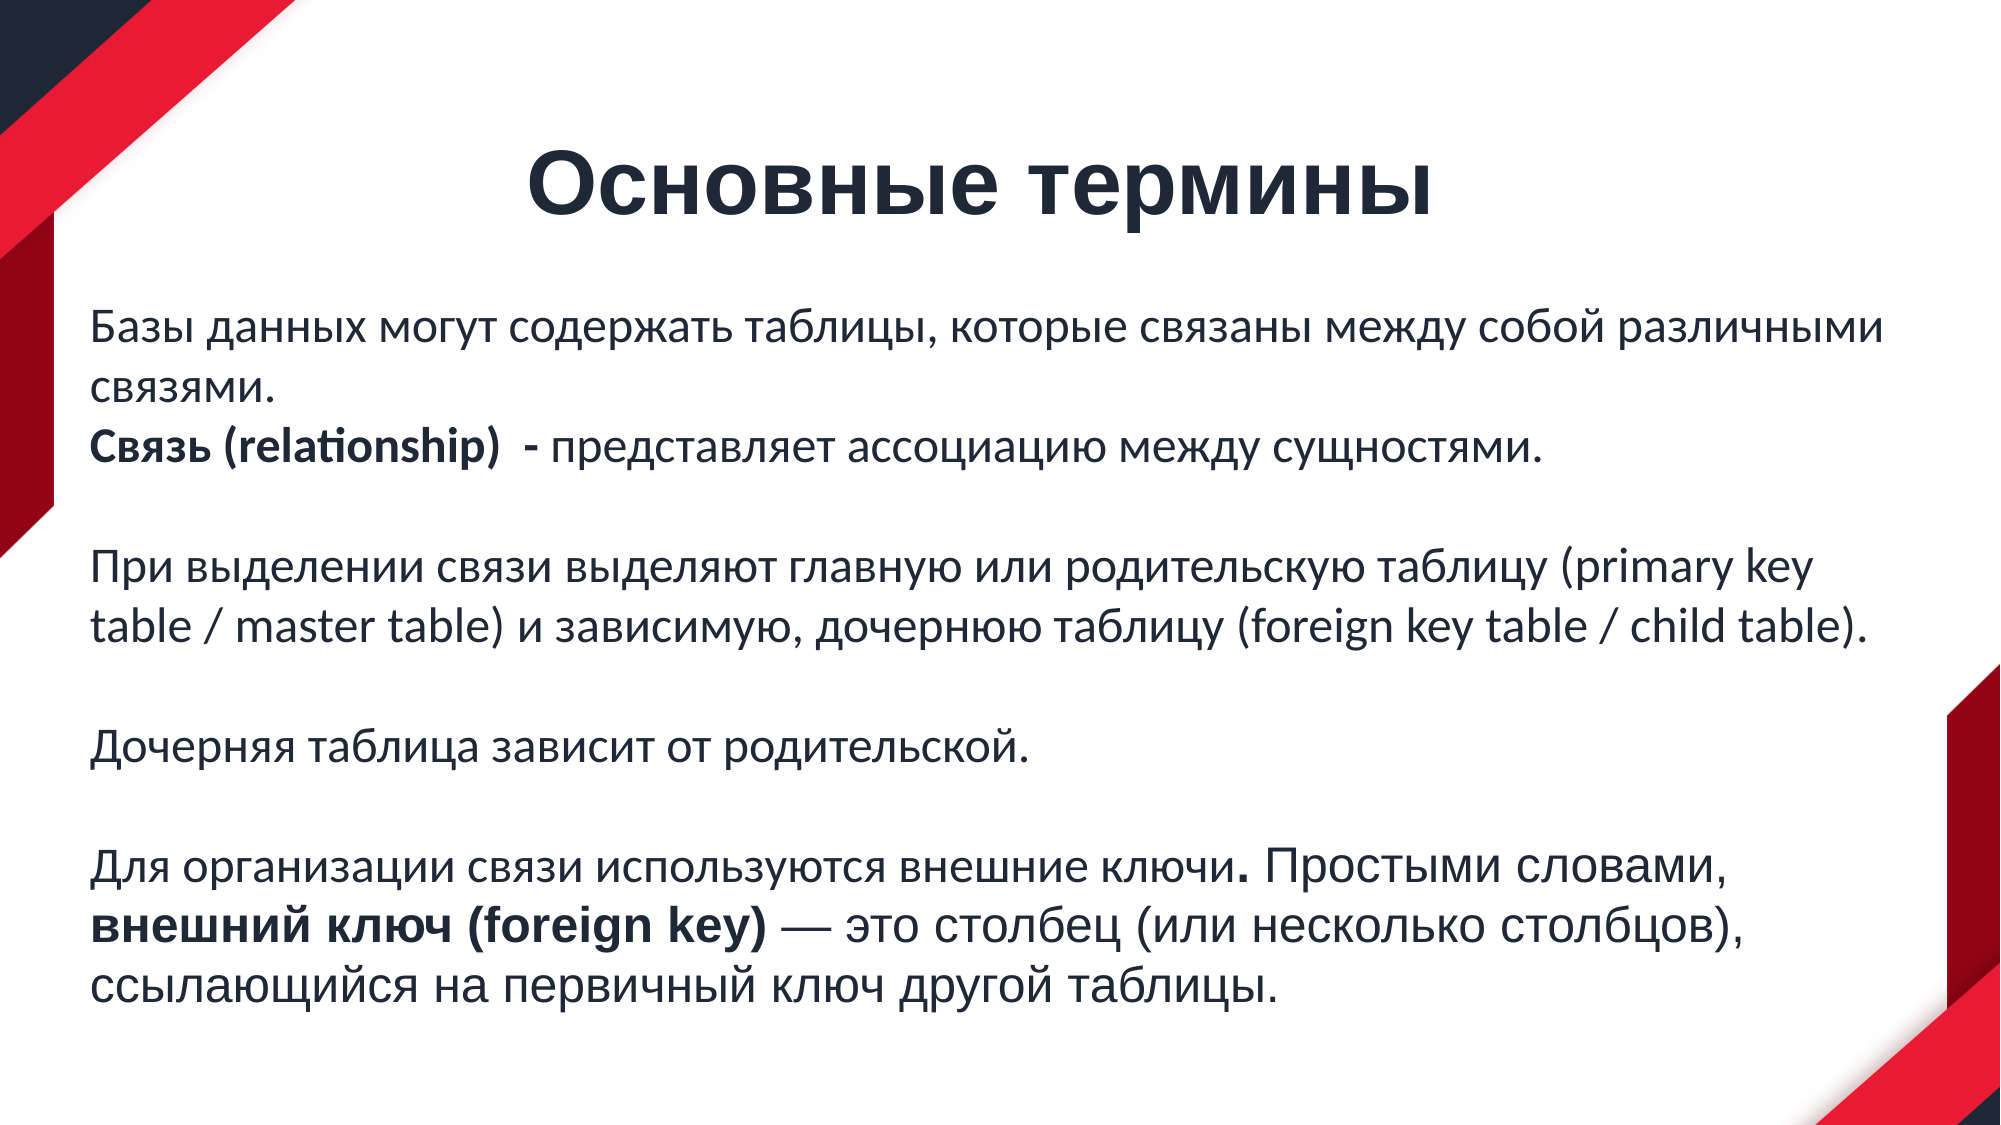

Основные термины
Базы данных могут содержать таблицы, которые связаны между собой различными связями.
Связь (relationship)  - представляет ассоциацию между сущностями.

При выделении связи выделяют главную или родительскую таблицу (primary key table / master table) и зависимую, дочернюю таблицу (foreign key table / child table).

Дочерняя таблица зависит от родительской.

Для организации связи используются внешние ключи. Простыми словами, внешний ключ (foreign key) — это столбец (или несколько столбцов), ссылающийся на первичный ключ другой таблицы.